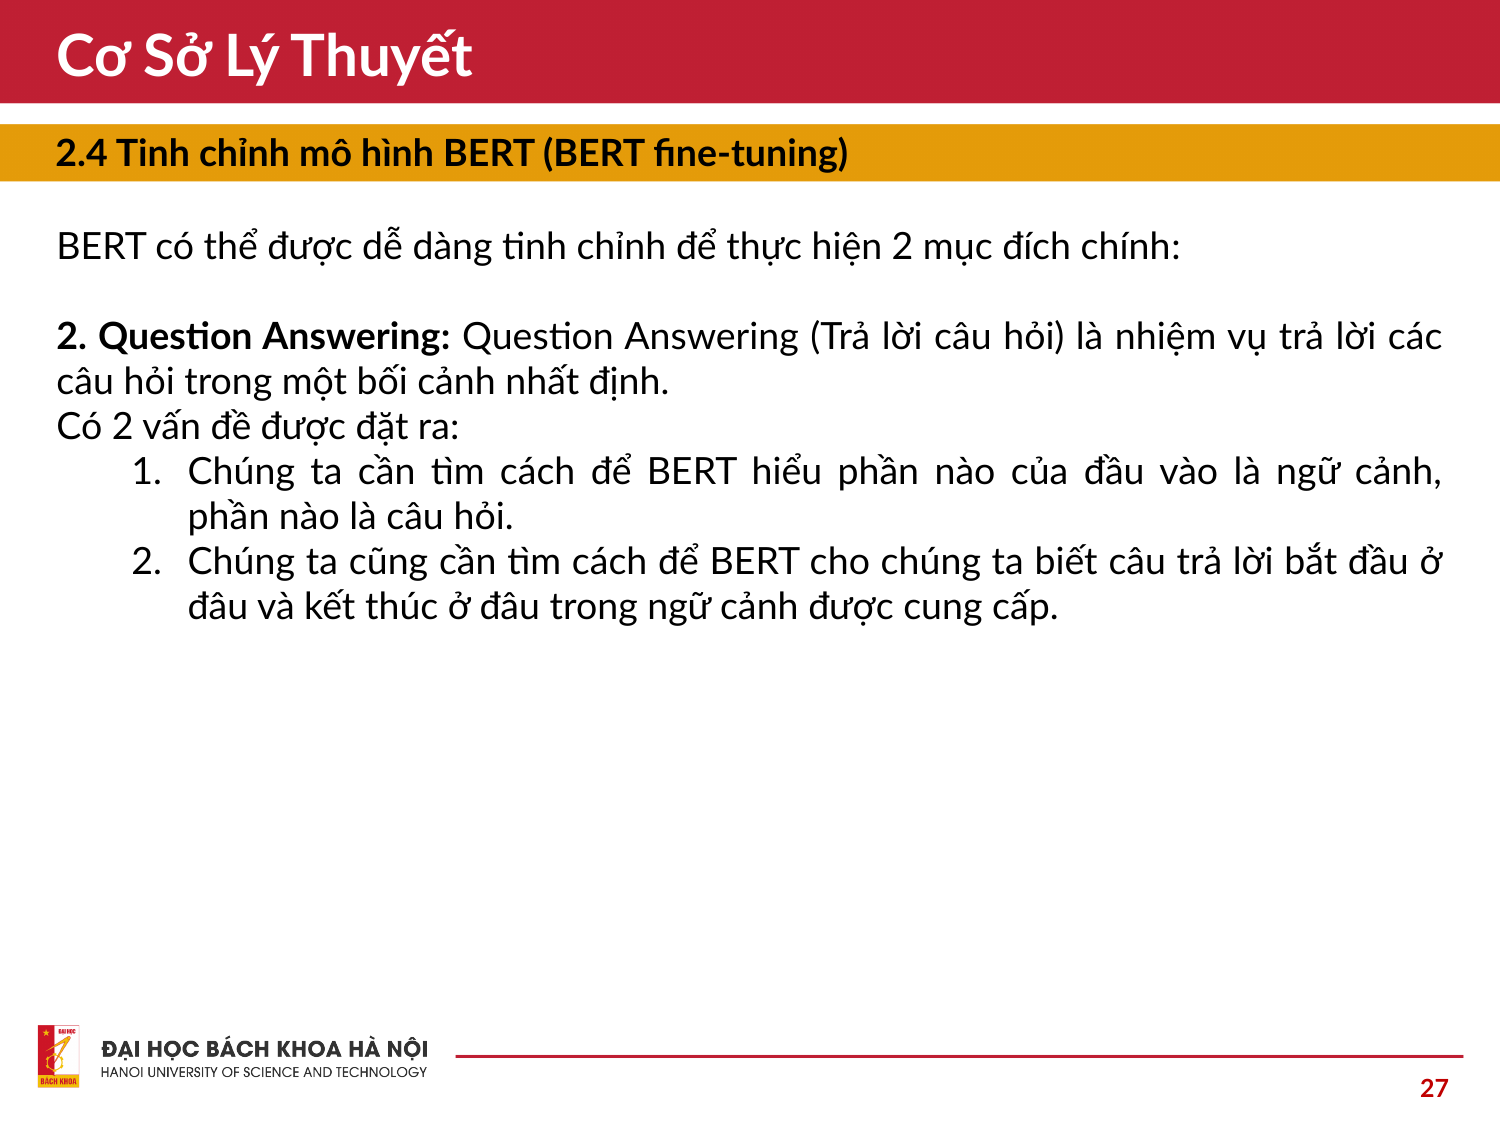

# Cơ Sở Lý Thuyết
2.4 Tinh chỉnh mô hình BERT (BERT fine-tuning)
BERT có thể được dễ dàng tinh chỉnh để thực hiện 2 mục đích chính:

2. Question Answering: Question Answering (Trả lời câu hỏi) là nhiệm vụ trả lời các câu hỏi trong một bối cảnh nhất định.
Có 2 vấn đề được đặt ra:
Chúng ta cần tìm cách để BERT hiểu phần nào của đầu vào là ngữ cảnh, phần nào là câu hỏi.
Chúng ta cũng cần tìm cách để BERT cho chúng ta biết câu trả lời bắt đầu ở đâu và kết thúc ở đâu trong ngữ cảnh được cung cấp.
27